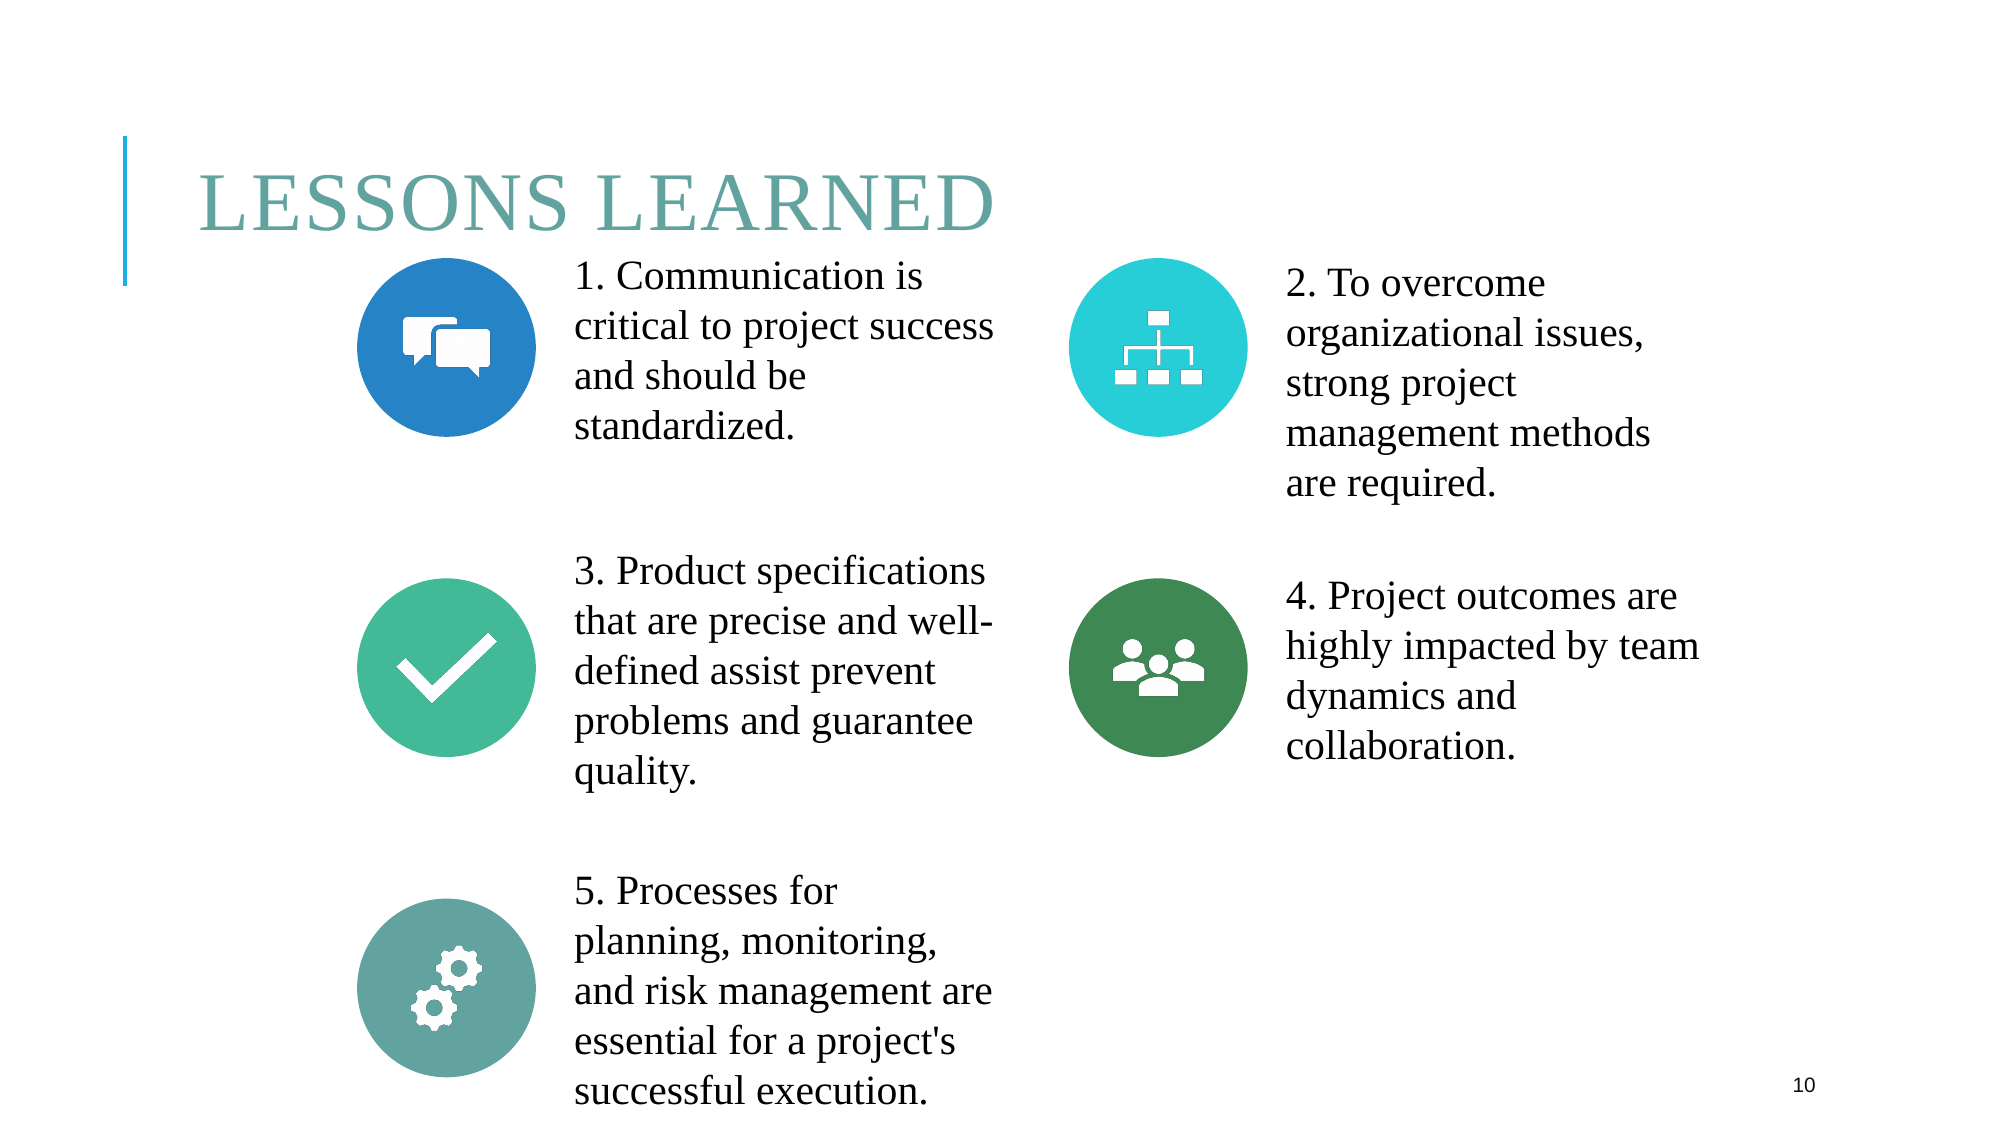

# Lessons Learned

1. Communication is critical to project success and should be standardized.

2. To overcome organizational issues, strong project management methods are required.

3. Product specifications that are precise and well-defined assist prevent problems and guarantee quality.

4. Project outcomes are highly impacted by team dynamics and collaboration.

5. Processes for planning, monitoring, and risk management are essential for a project's successful execution.

10